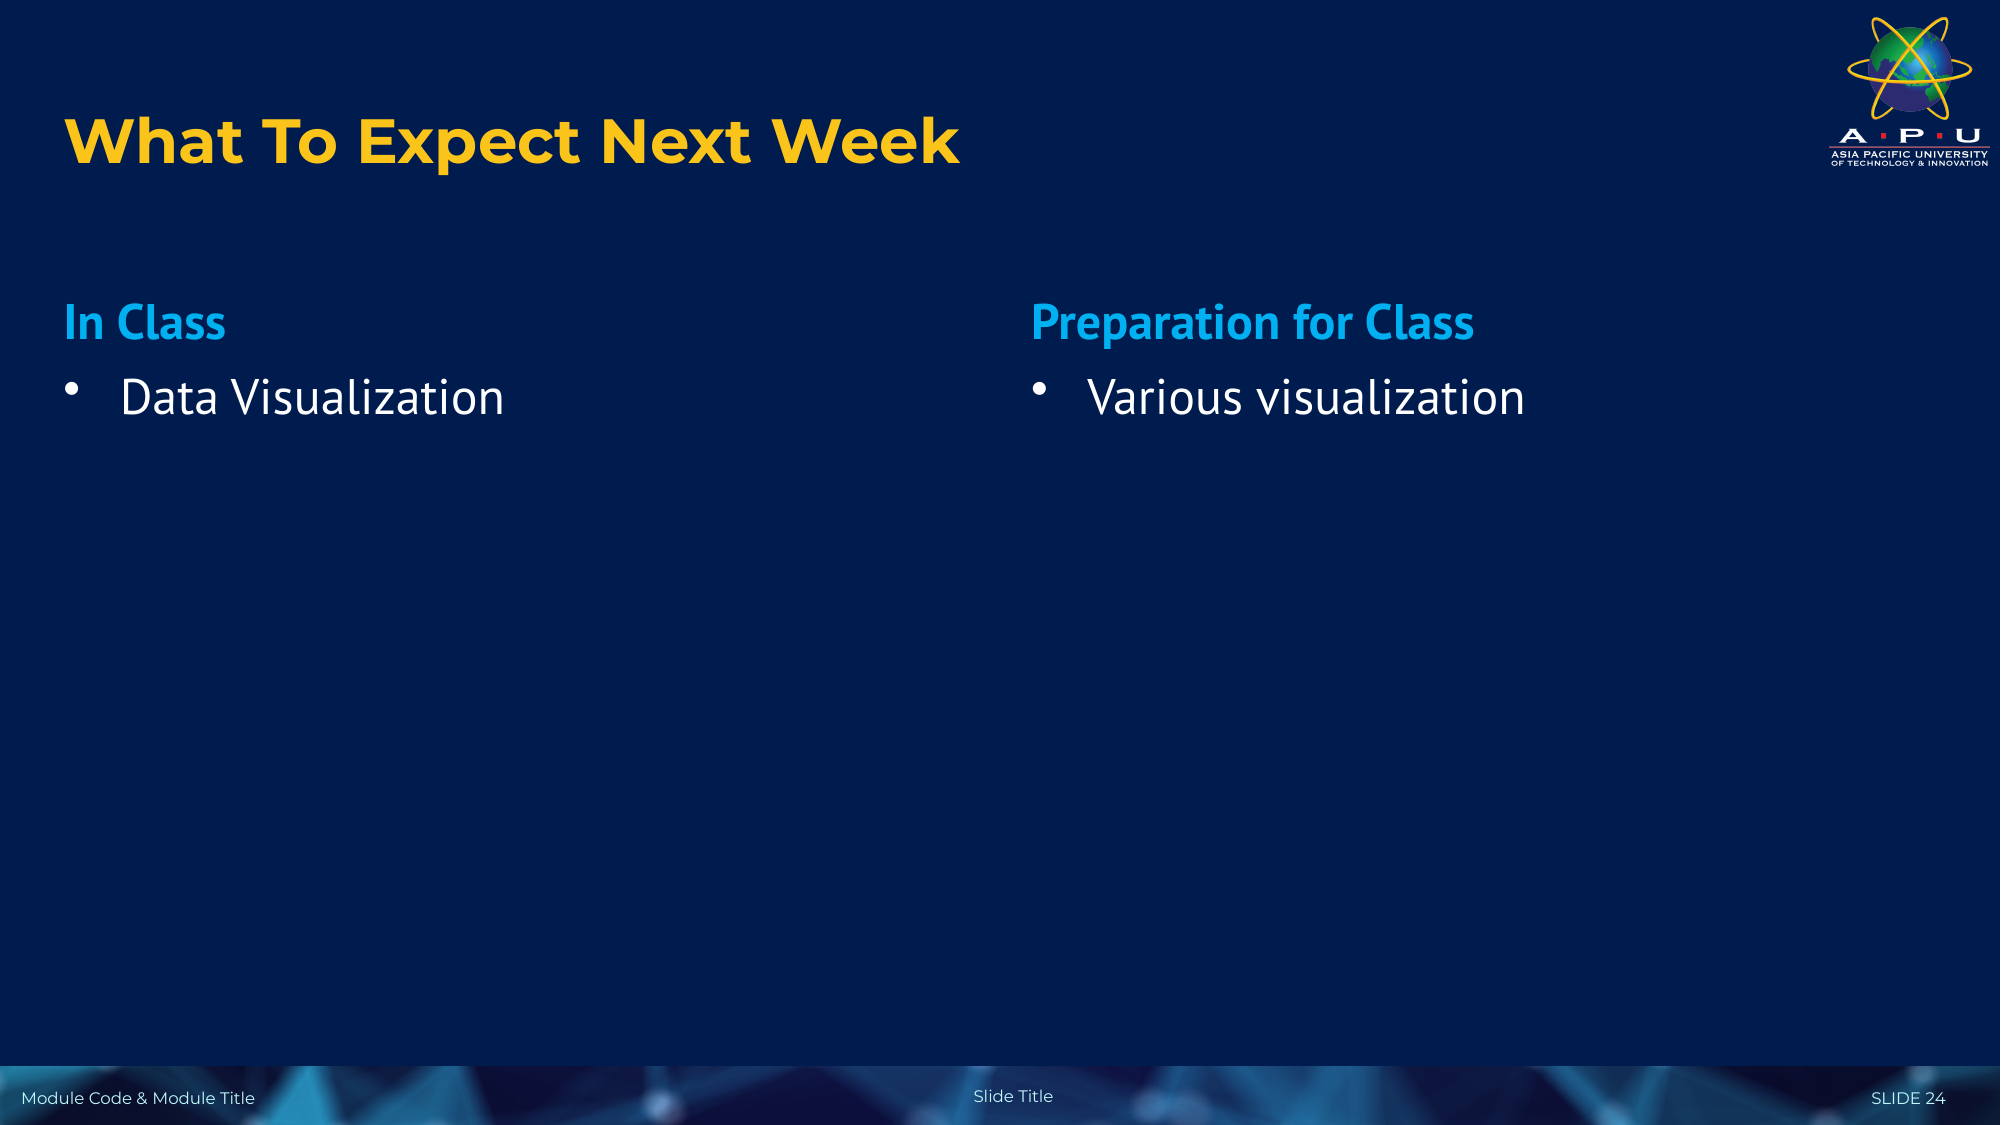

# What To Expect Next Week
In Class
Preparation for Class
Data Visualization
Various visualization